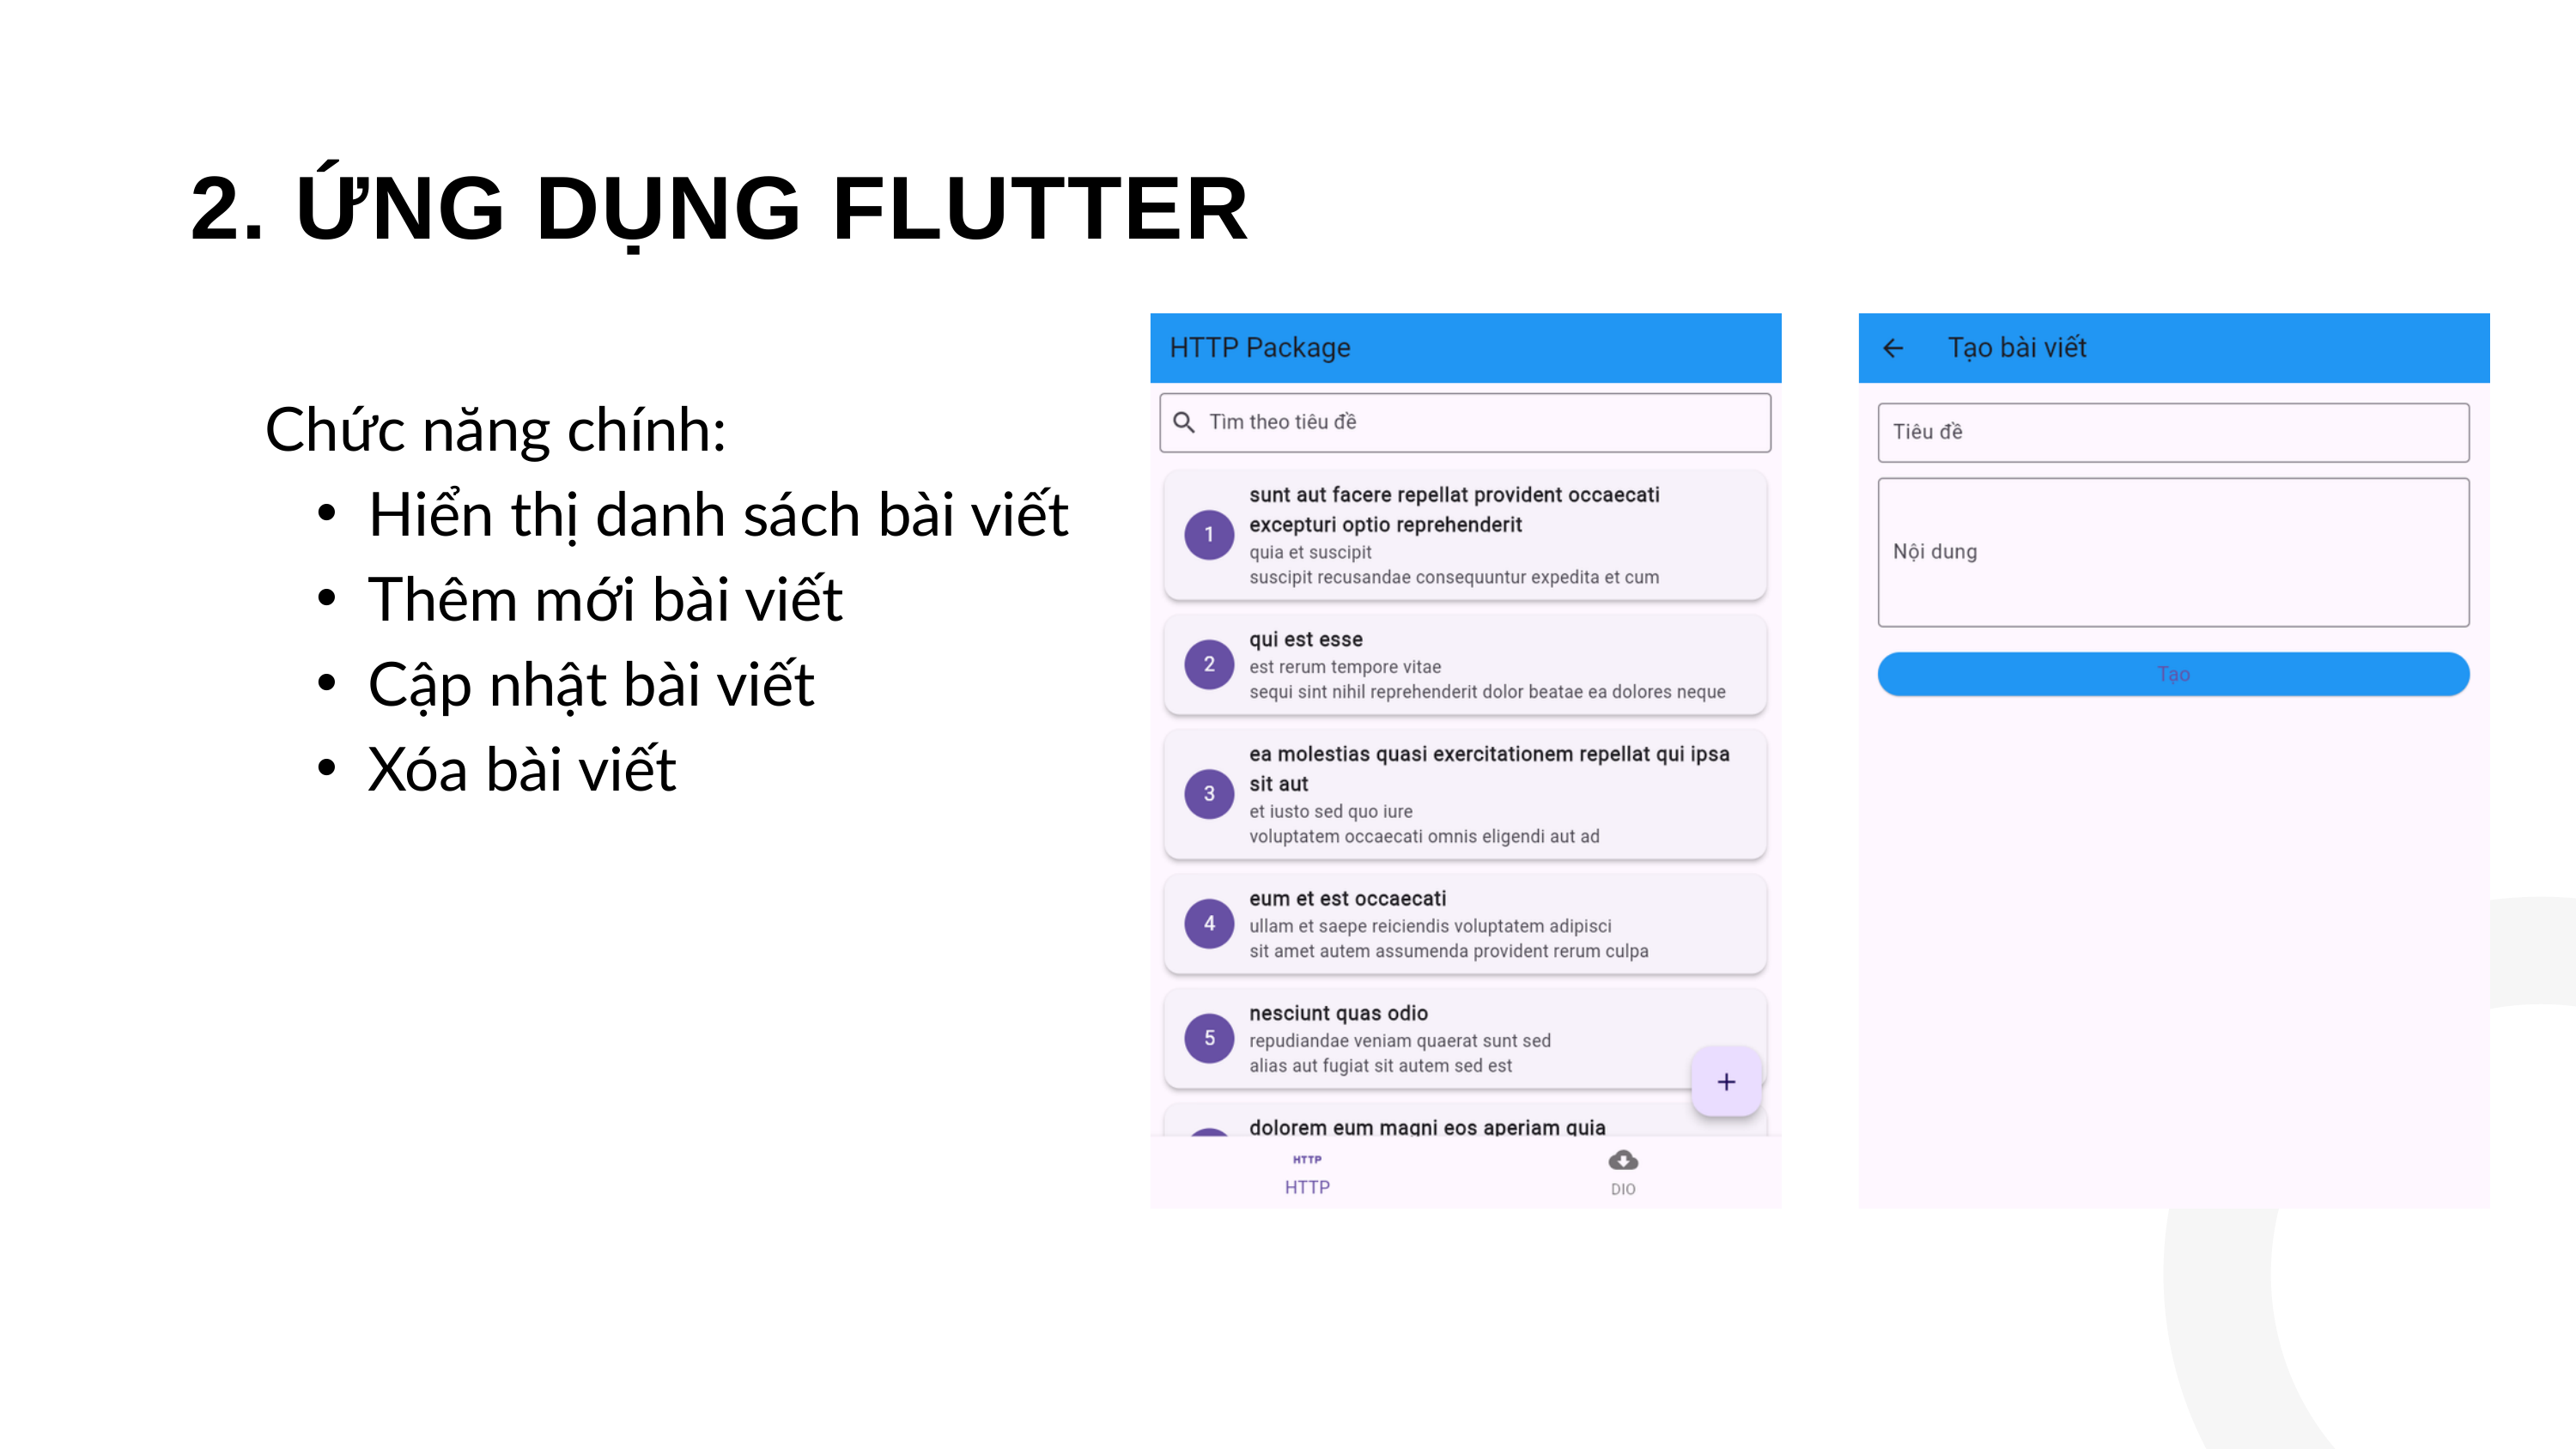

2. ỨNG DỤNG FLUTTER

Chức năng chính:
Hiển thị danh sách bài viết
Thêm mới bài viết
Cập nhật bài viết
Xóa bài viết